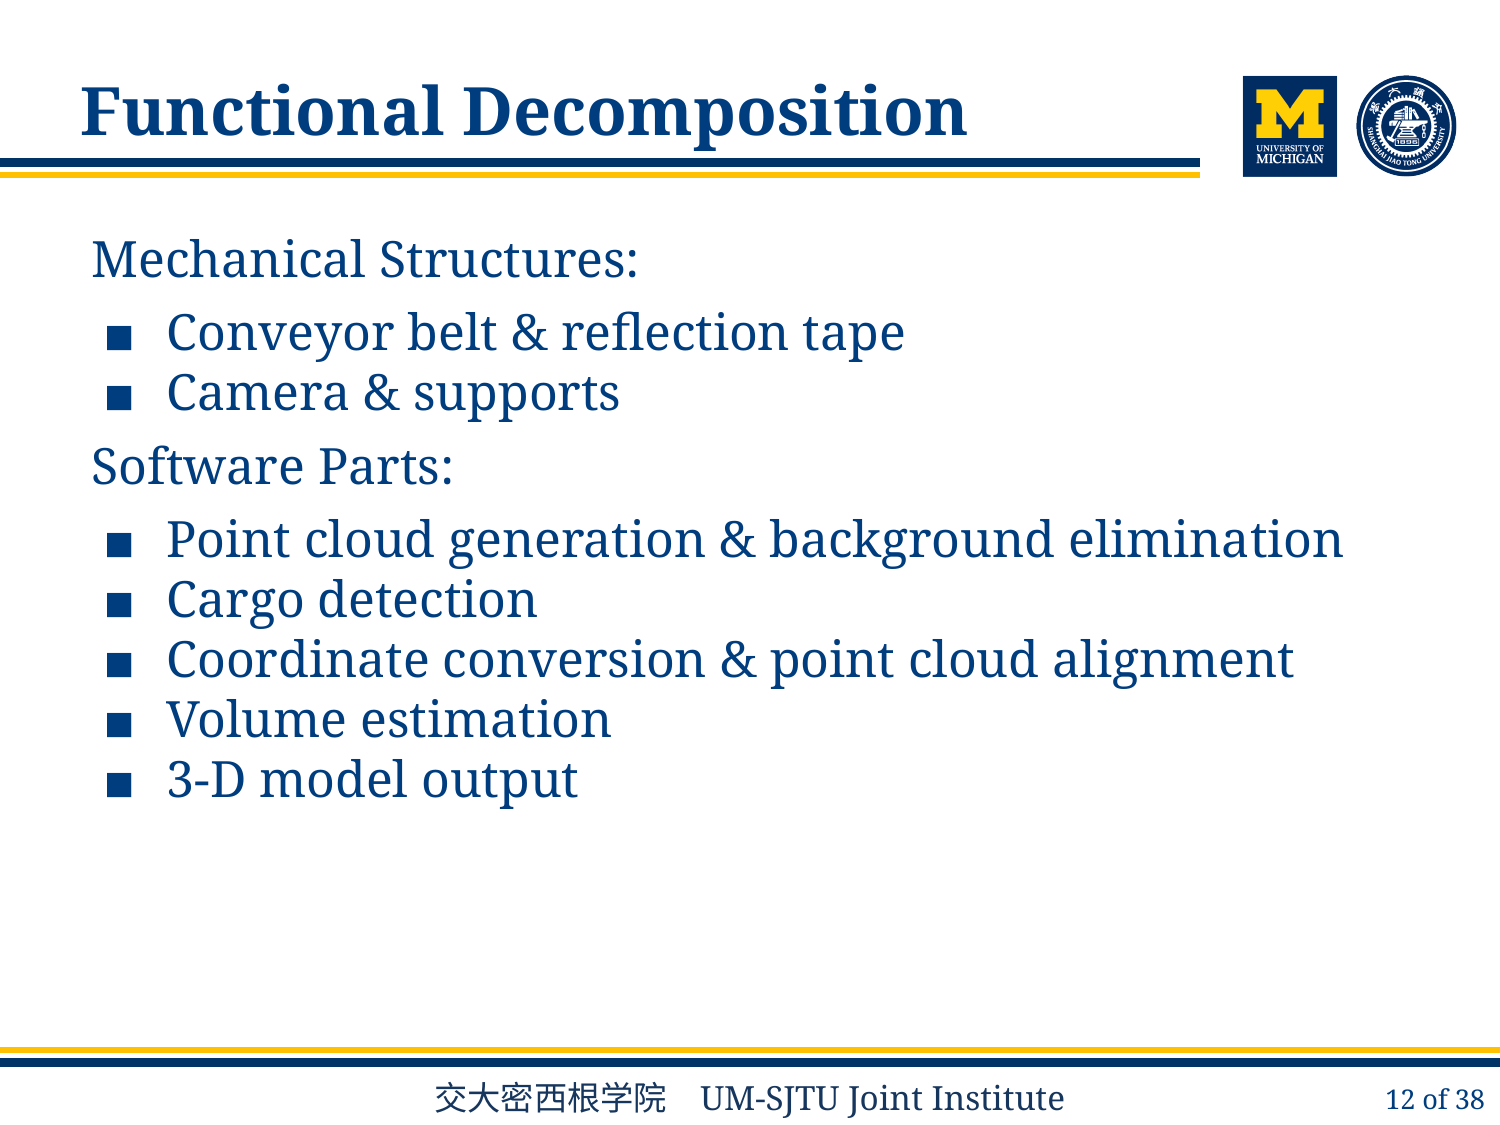

# Functional Decomposition
Mechanical Structures:
Conveyor belt & reflection tape
Camera & supports
Software Parts:
Point cloud generation & background elimination
Cargo detection
Coordinate conversion & point cloud alignment
Volume estimation
3-D model output
12 of 38